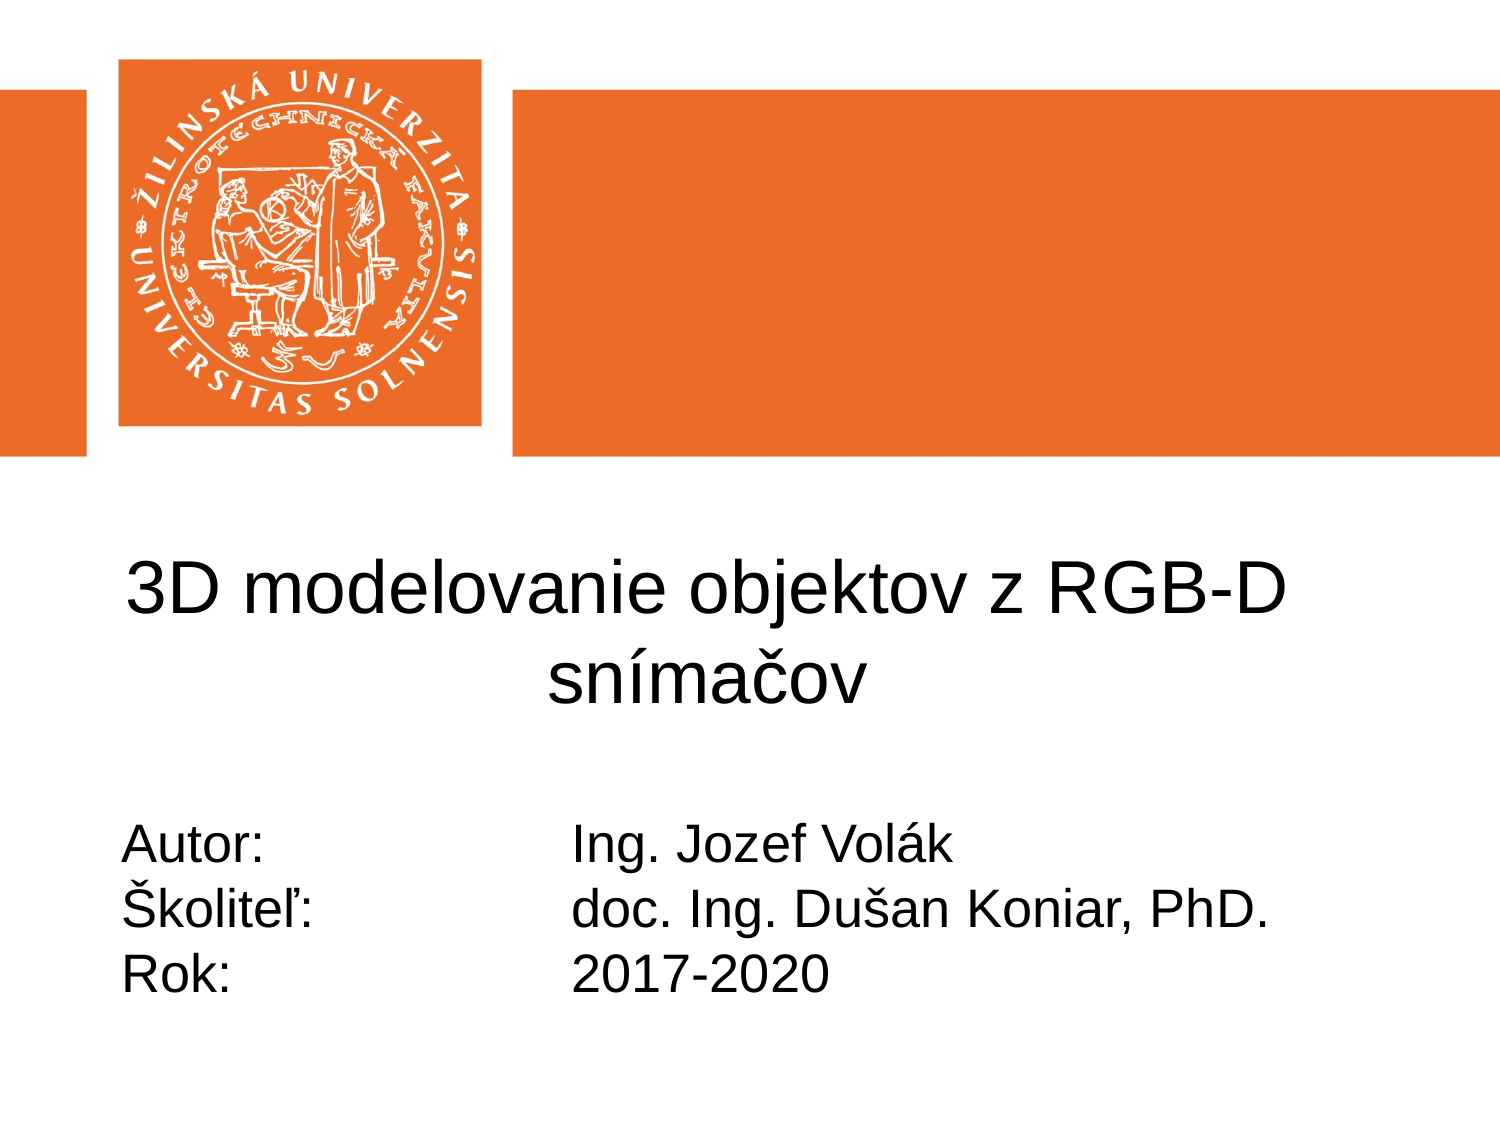

3D modelovanie objektov z RGB-D snímačov

Autor:			Ing. Jozef Volák
Školiteľ: 		doc. Ing. Dušan Koniar, PhD.
Rok:			2017-2020